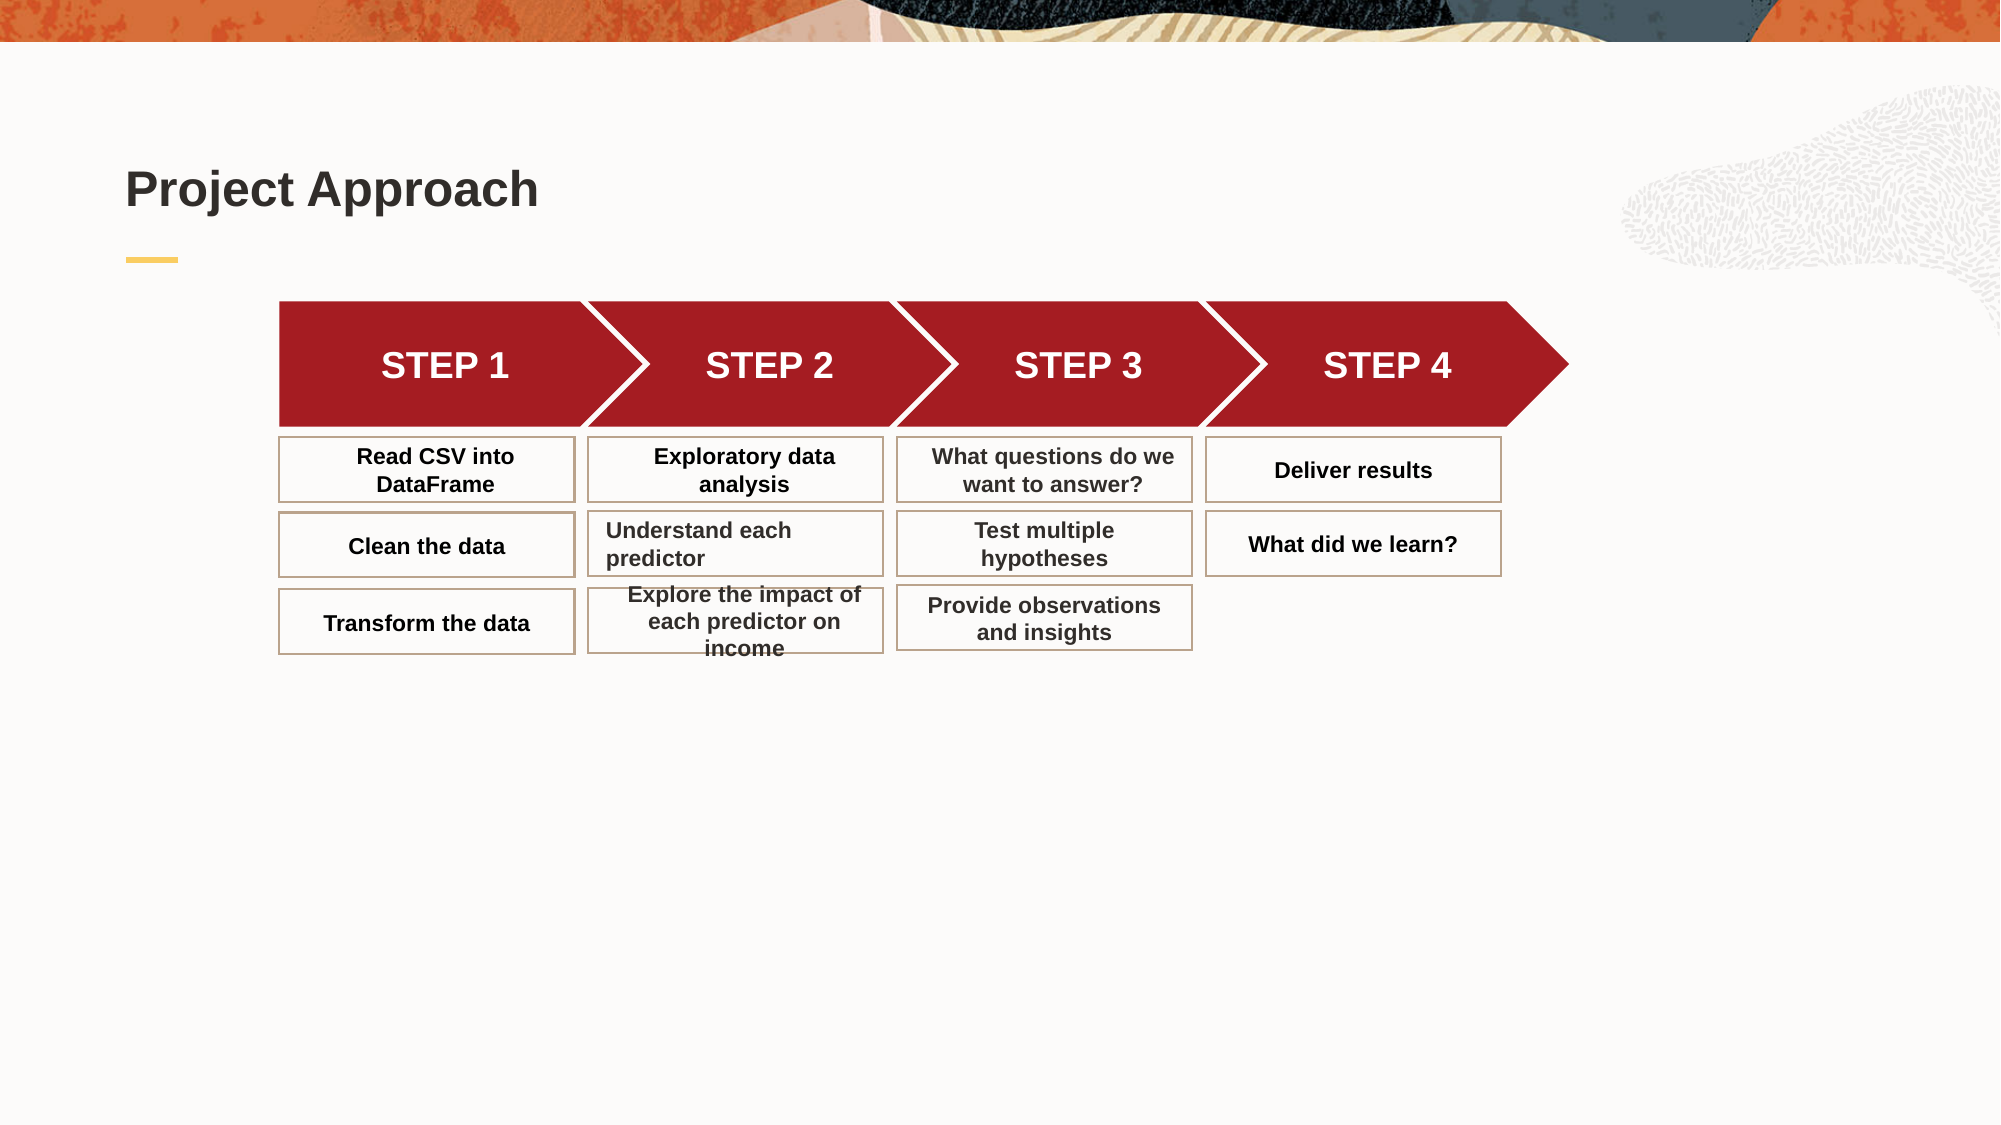

# Project Approach
STEP 3
STEP 4
STEP 1
STEP 2
Read CSV into DataFrame
Exploratory data analysis
What questions do we want to answer?
Deliver results
Understand each predictor
What did we learn?
Test multiple hypotheses
Clean the data
Provide observations and insights
Explore the impact of each predictor on income
Transform the data